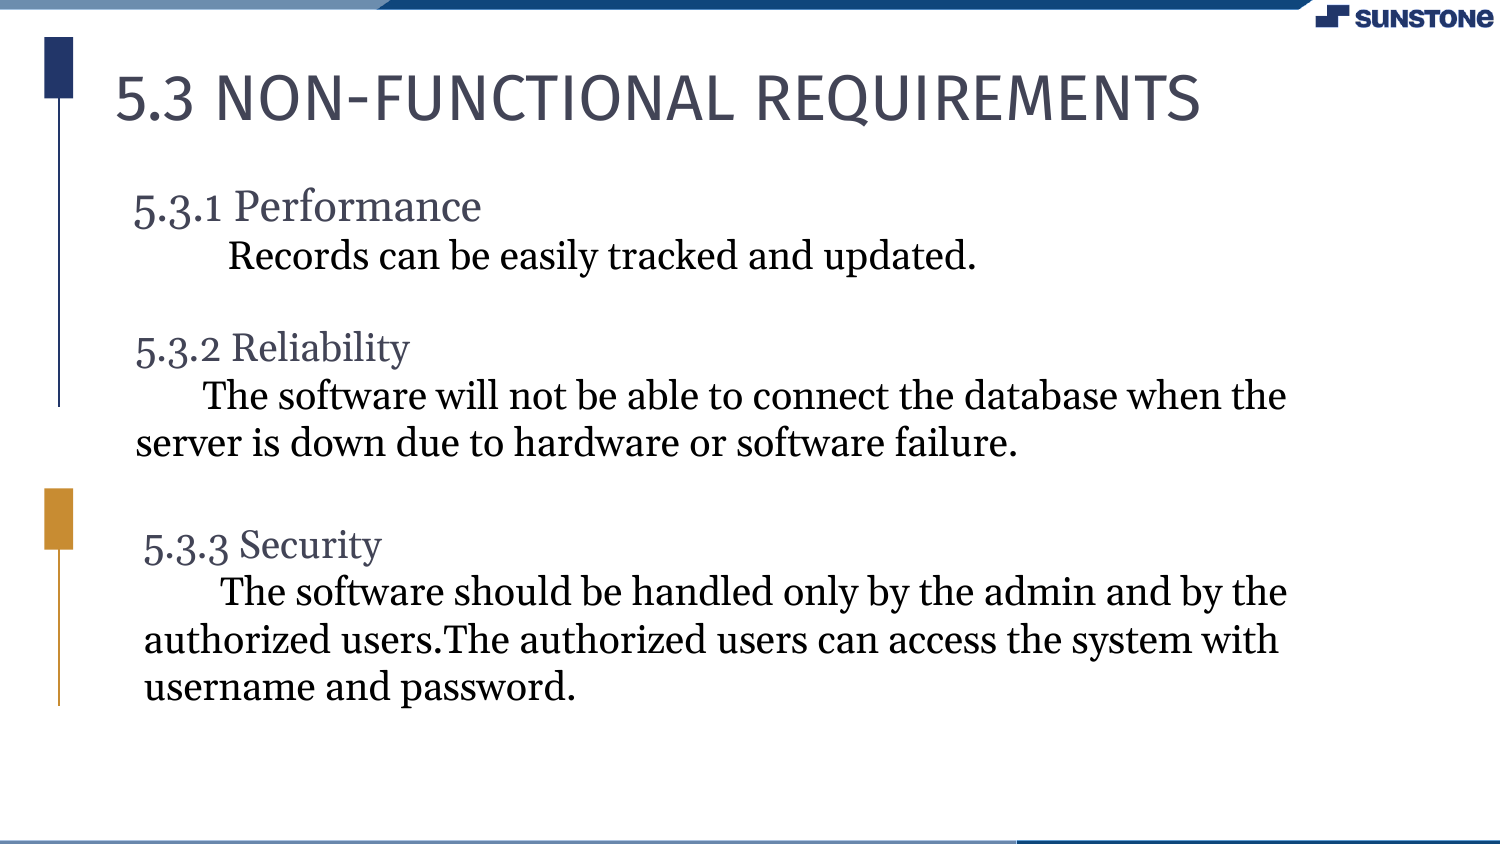

5.3 NON-FUNCTIONAL REQUIREMENTS
5.3.1 Performance
  Records can be easily tracked and updated.
5.3.2 Reliability
       The software will not be able to connect the database when the server is down due to hardware or software failure.
5.3.3 Security
        The software should be handled only by the admin and by the authorized users.The authorized users can access the system with username and password.